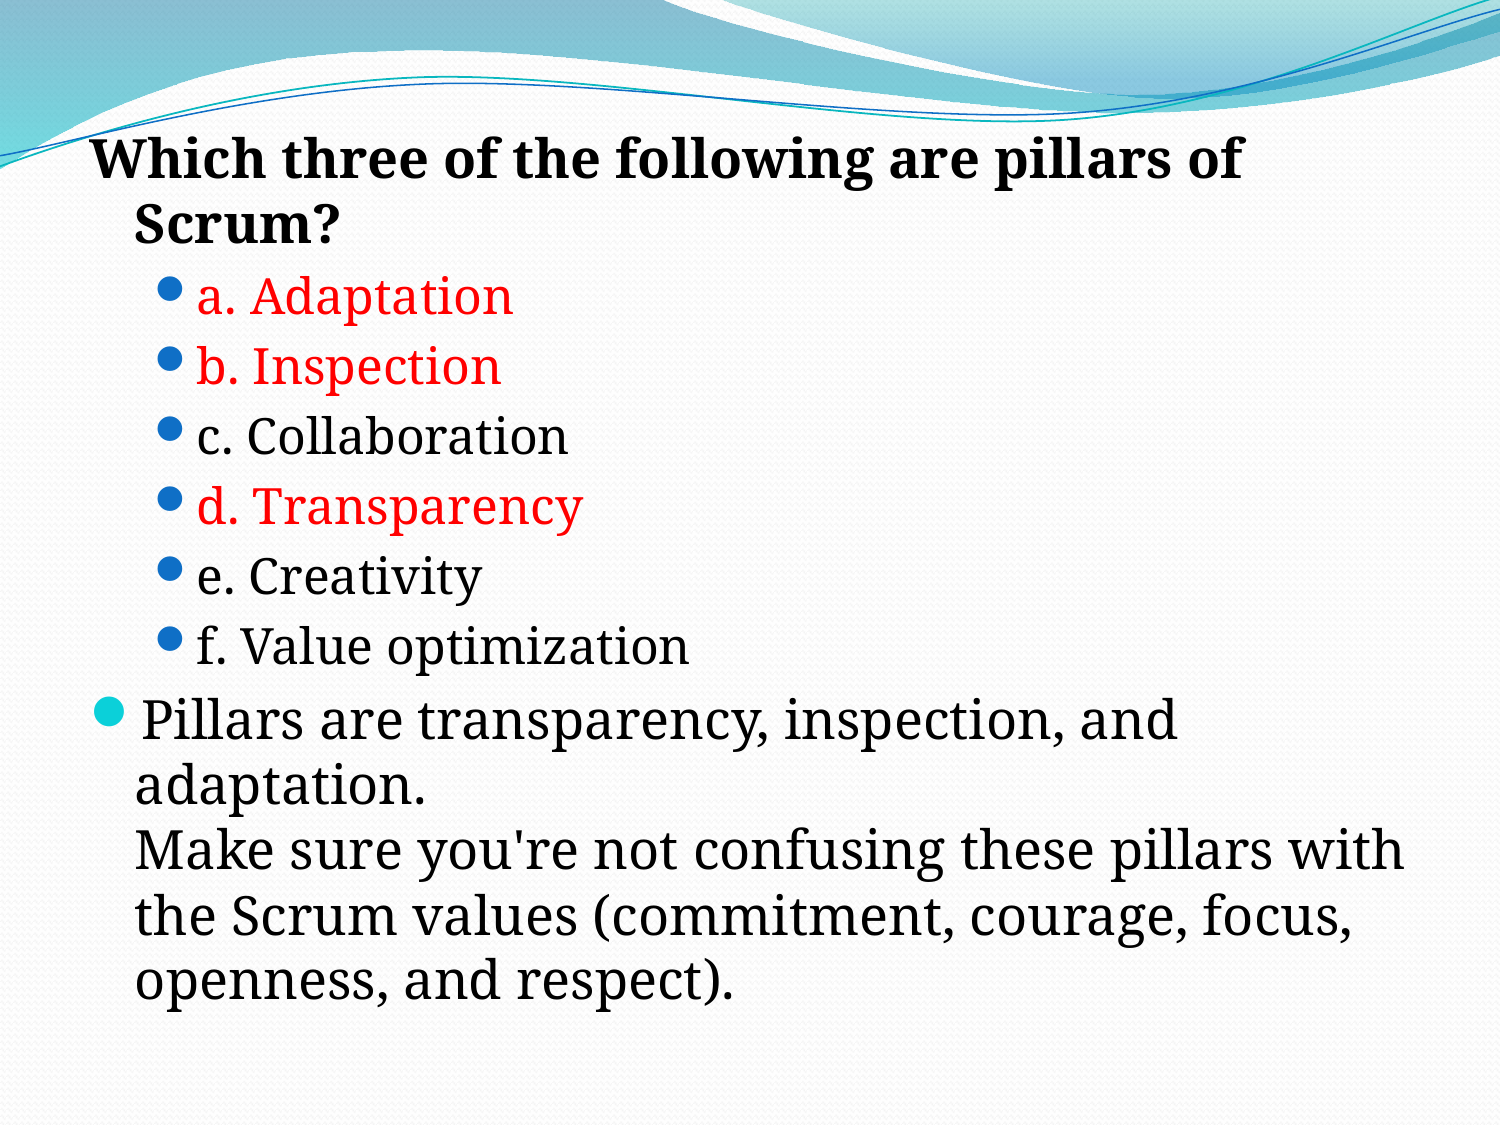

Which three of the following are pillars of Scrum?
a. Adaptation
b. Inspection
c. Collaboration
d. Transparency
e. Creativity
f. Value optimization
Pillars are transparency, inspection, and adaptation.
Make sure you're not confusing these pillars with the Scrum values (commitment, courage, focus, openness, and respect).